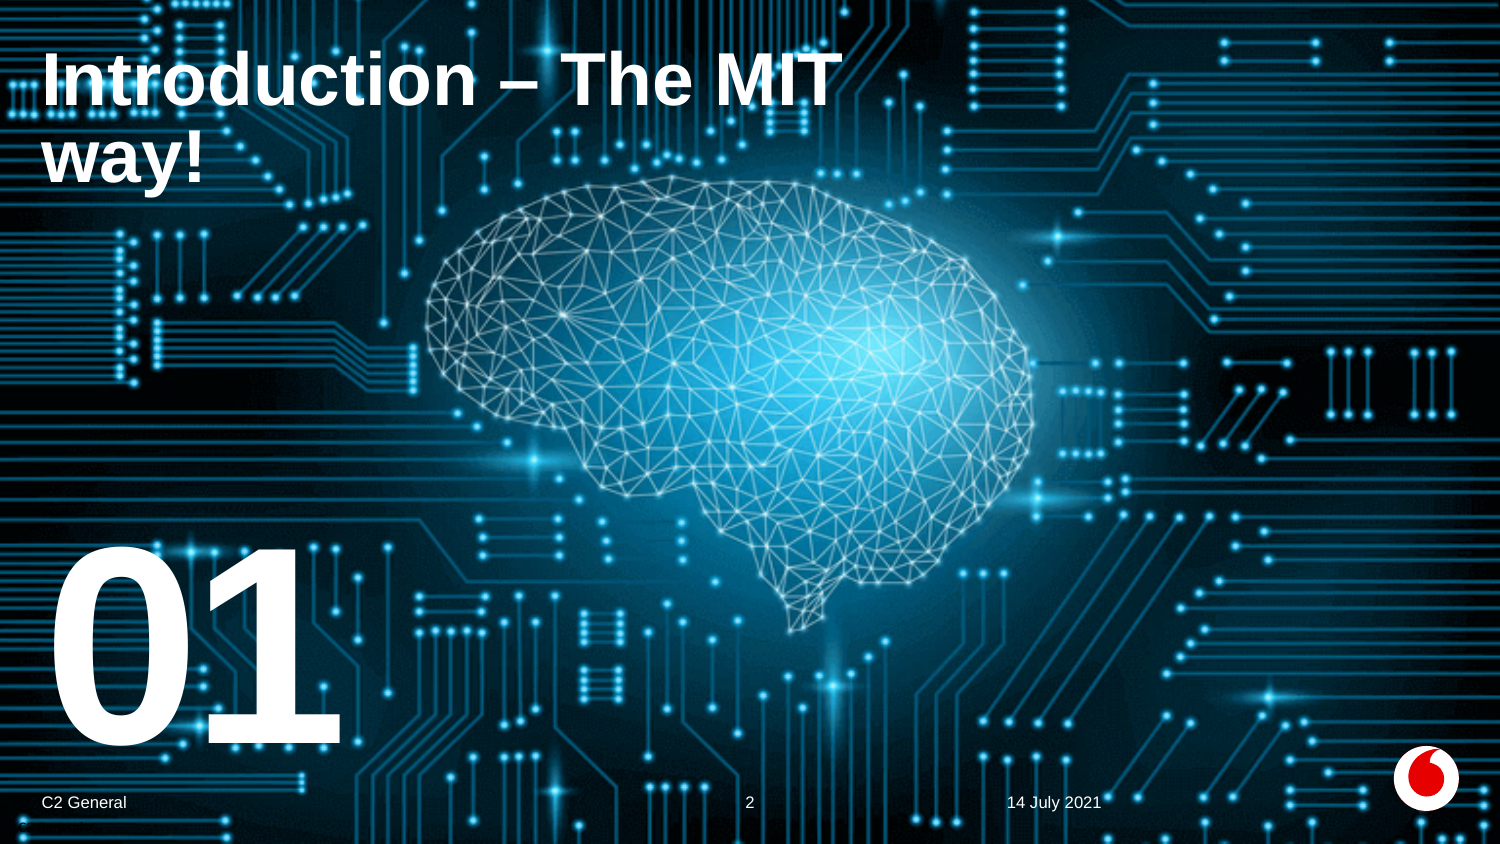

# Introduction – The MIT way!
01
C2 General
14 July 2021
2